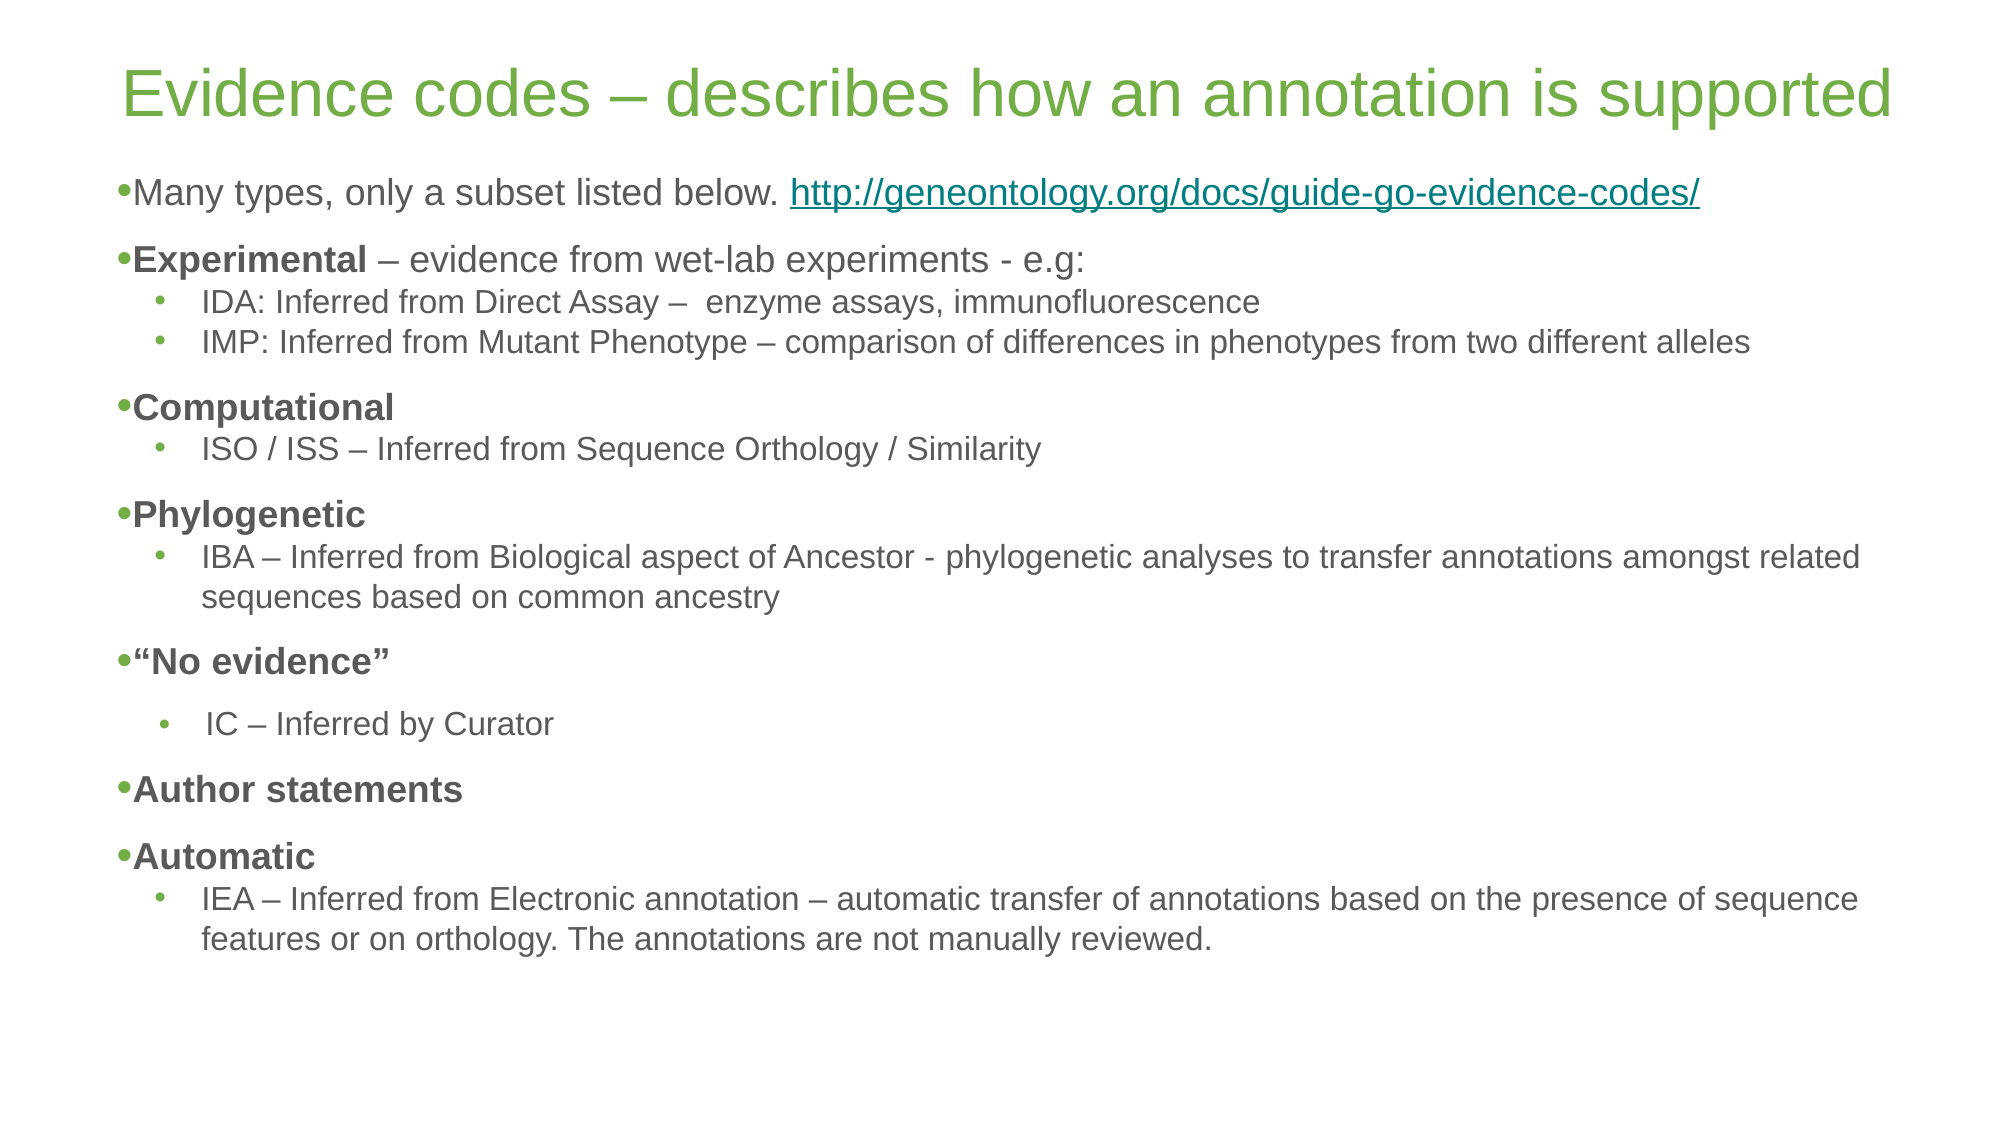

# Evidence codes – describes how an annotation is supported
Many types, only a subset listed below. http://geneontology.org/docs/guide-go-evidence-codes/
Experimental – evidence from wet-lab experiments - e.g:
IDA: Inferred from Direct Assay –  enzyme assays, immunofluorescence
IMP: Inferred from Mutant Phenotype – comparison of differences in phenotypes from two different alleles
Computational
ISO / ISS – Inferred from Sequence Orthology / Similarity
Phylogenetic
IBA – Inferred from Biological aspect of Ancestor - phylogenetic analyses to transfer annotations amongst related sequences based on common ancestry
“No evidence”
IC – Inferred by Curator
Author statements
Automatic
IEA – Inferred from Electronic annotation – automatic transfer of annotations based on the presence of sequence features or on orthology. The annotations are not manually reviewed.